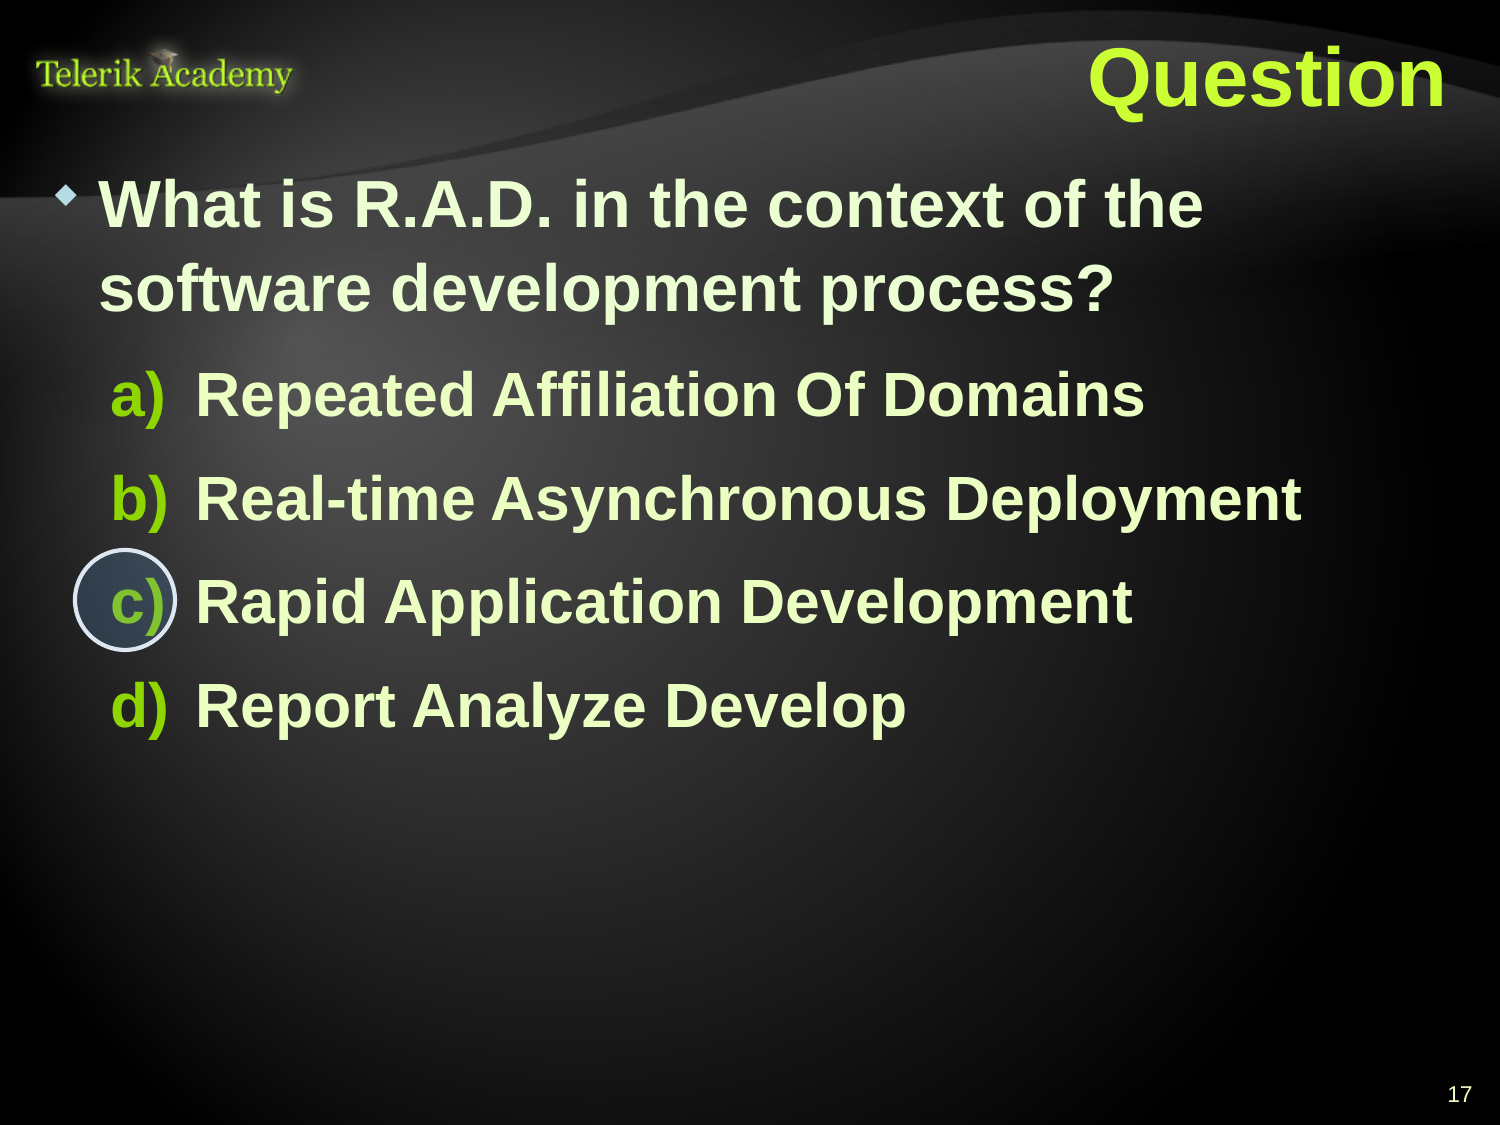

# Question
What is R.A.D. in the context of the software development process?
Repeated Affiliation Of Domains
Real-time Asynchronous Deployment
Rapid Application Development
Report Analyze Develop

17